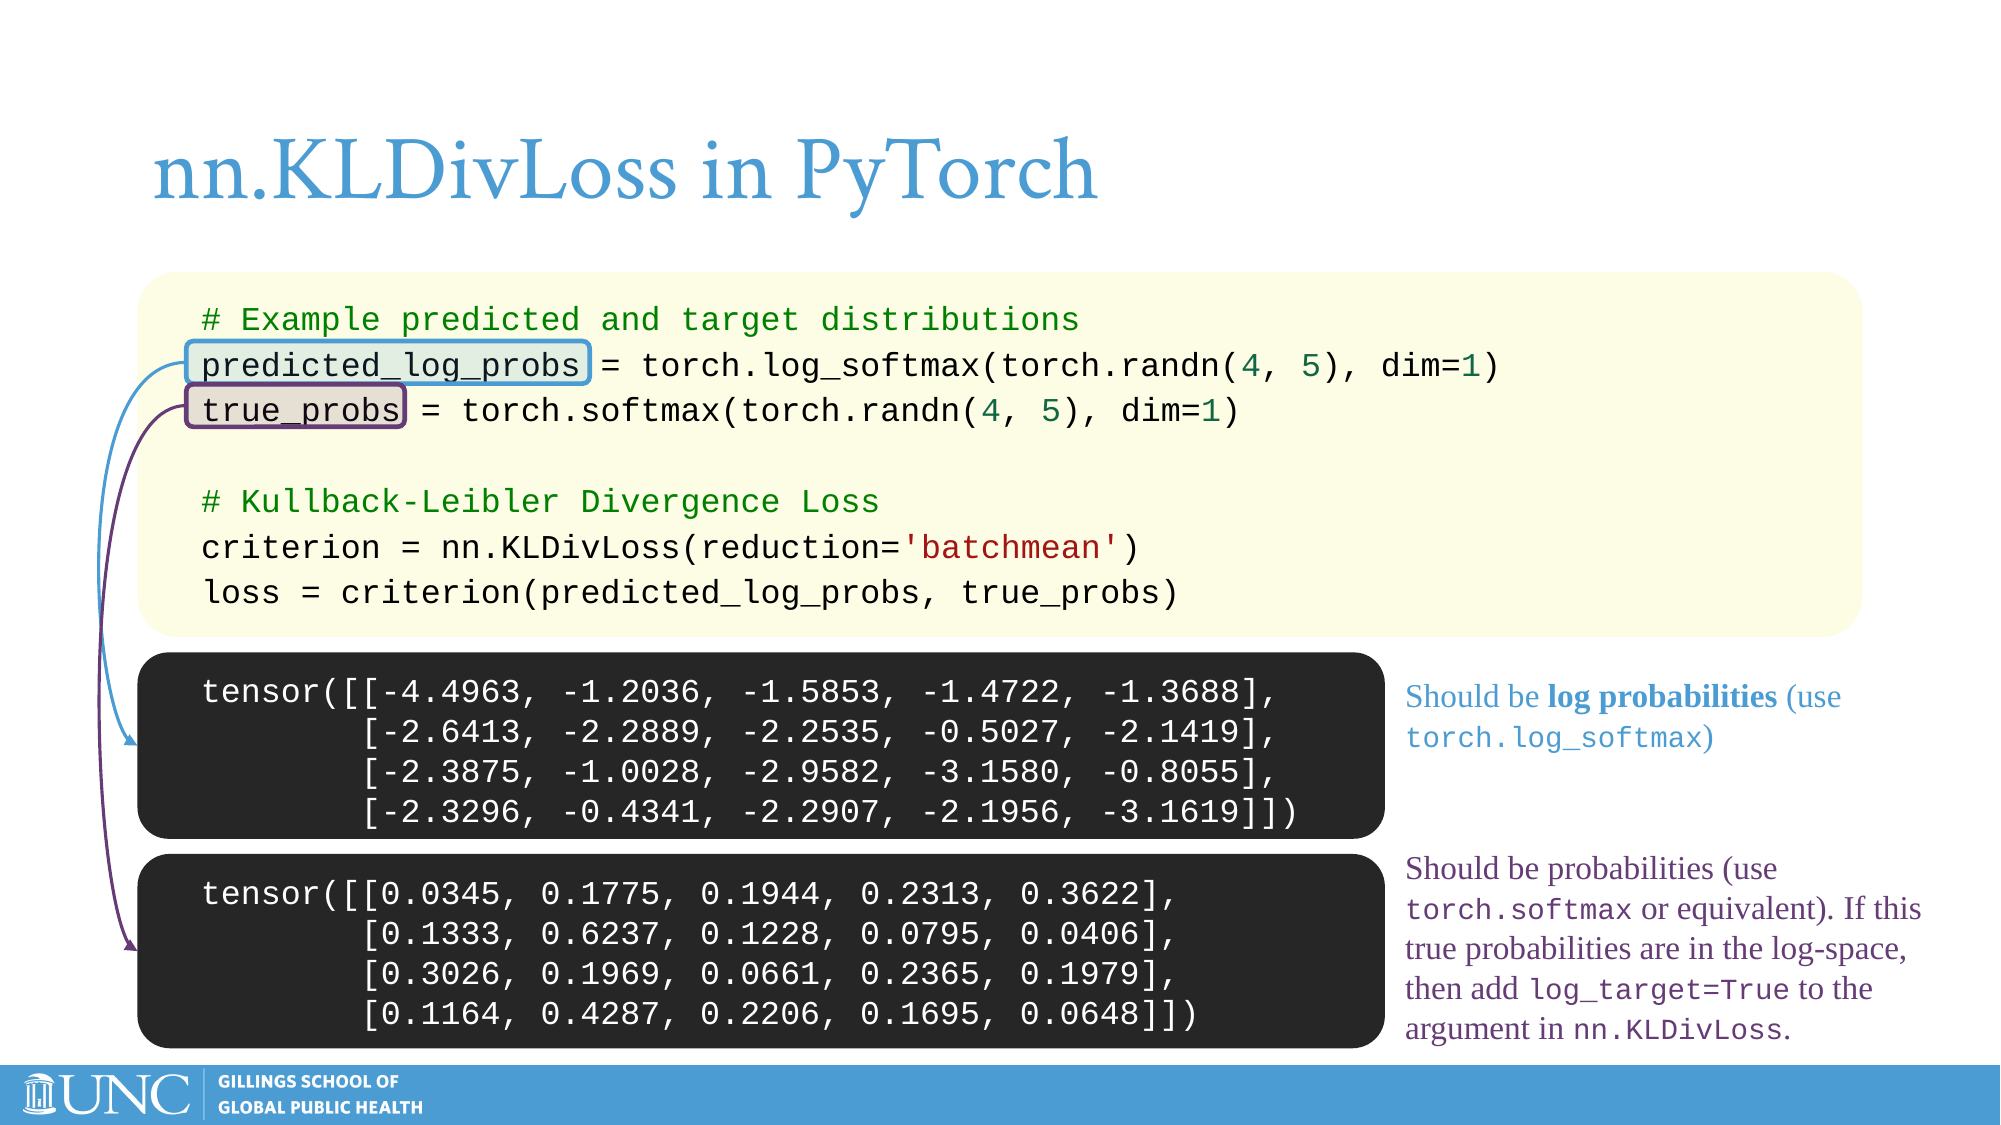

# nn.KLDivLoss in PyTorch

# Example predicted and target distributions
predicted_log_probs = torch.log_softmax(torch.randn(4, 5), dim=1)
true_probs = torch.softmax(torch.randn(4, 5), dim=1)
# Kullback-Leibler Divergence Loss
criterion = nn.KLDivLoss(reduction='batchmean')
loss = criterion(predicted_log_probs, true_probs)

tensor([[-4.4963, -1.2036, -1.5853, -1.4722, -1.3688],
        [-2.6413, -2.2889, -2.2535, -0.5027, -2.1419],
        [-2.3875, -1.0028, -2.9582, -3.1580, -0.8055],
        [-2.3296, -0.4341, -2.2907, -2.1956, -3.1619]])
Should be log probabilities (use torch.log_softmax)
Should be probabilities (use torch.softmax or equivalent). If this true probabilities are in the log-space, then add log_target=True to the argument in nn.KLDivLoss.

tensor([[0.0345, 0.1775, 0.1944, 0.2313, 0.3622],
        [0.1333, 0.6237, 0.1228, 0.0795, 0.0406],
        [0.3026, 0.1969, 0.0661, 0.2365, 0.1979],
        [0.1164, 0.4287, 0.2206, 0.1695, 0.0648]])